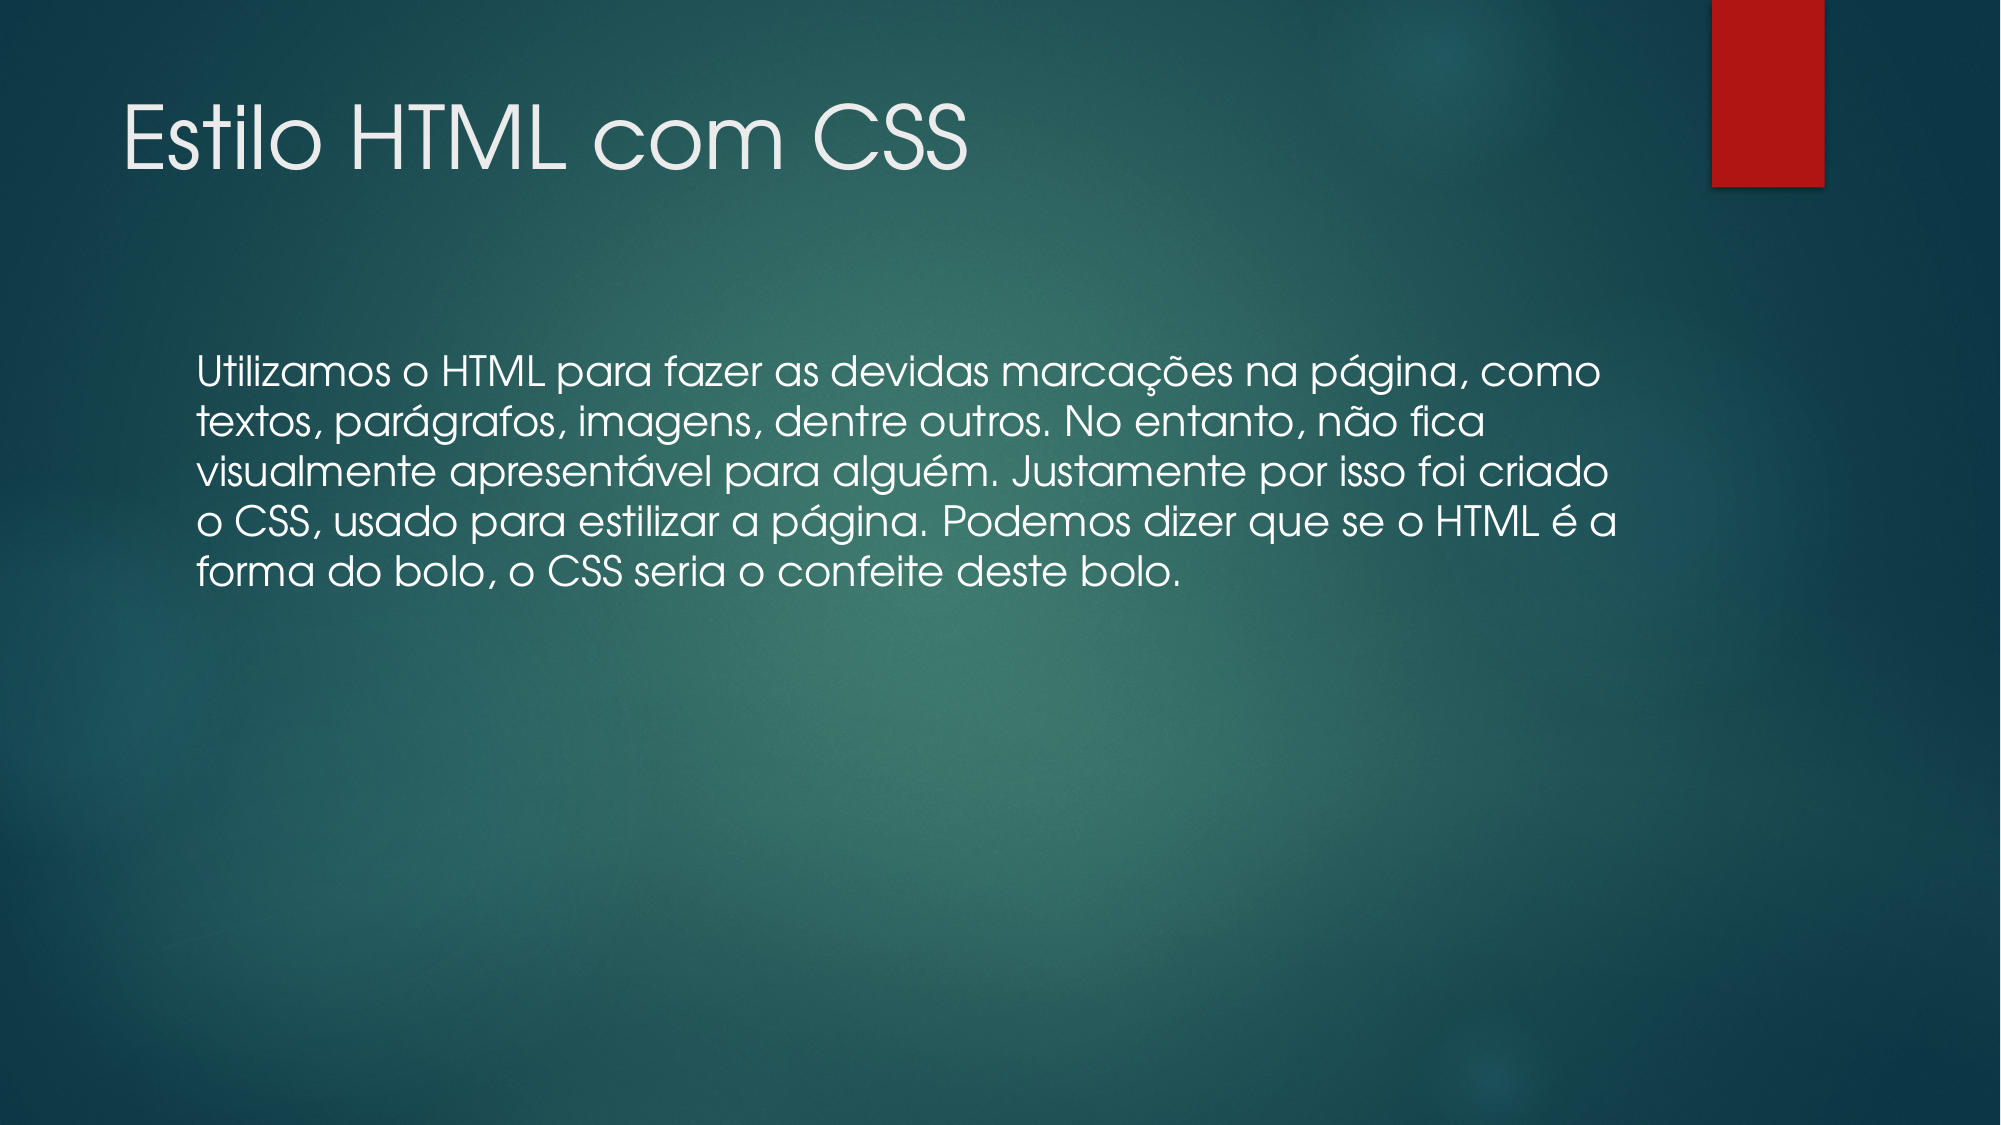

# Estilo HTML com CSS
Utilizamos o HTML para fazer as devidas marcações na página, como textos, parágrafos, imagens, dentre outros. No entanto, não fica visualmente apresentável para alguém. Justamente por isso foi criado o CSS, usado para estilizar a página. Podemos dizer que se o HTML é a forma do bolo, o CSS seria o confeite deste bolo.